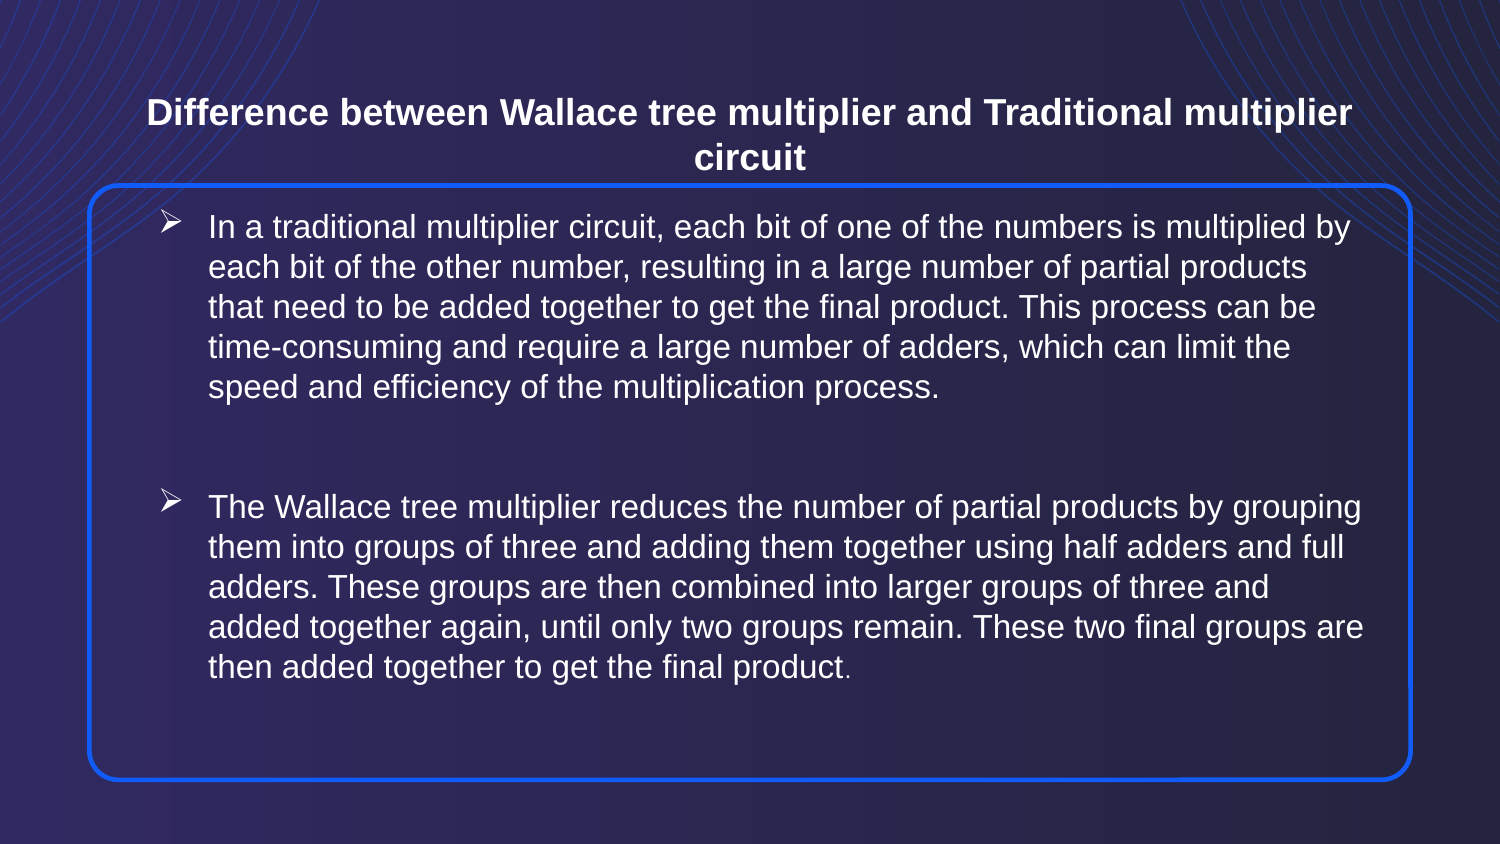

# Difference between Wallace tree multiplier and Traditional multiplier circuit
In a traditional multiplier circuit, each bit of one of the numbers is multiplied by each bit of the other number, resulting in a large number of partial products that need to be added together to get the final product. This process can be time-consuming and require a large number of adders, which can limit the speed and efficiency of the multiplication process.

The Wallace tree multiplier reduces the number of partial products by grouping them into groups of three and adding them together using half adders and full adders. These groups are then combined into larger groups of three and added together again, until only two groups remain. These two final groups are then added together to get the final product.